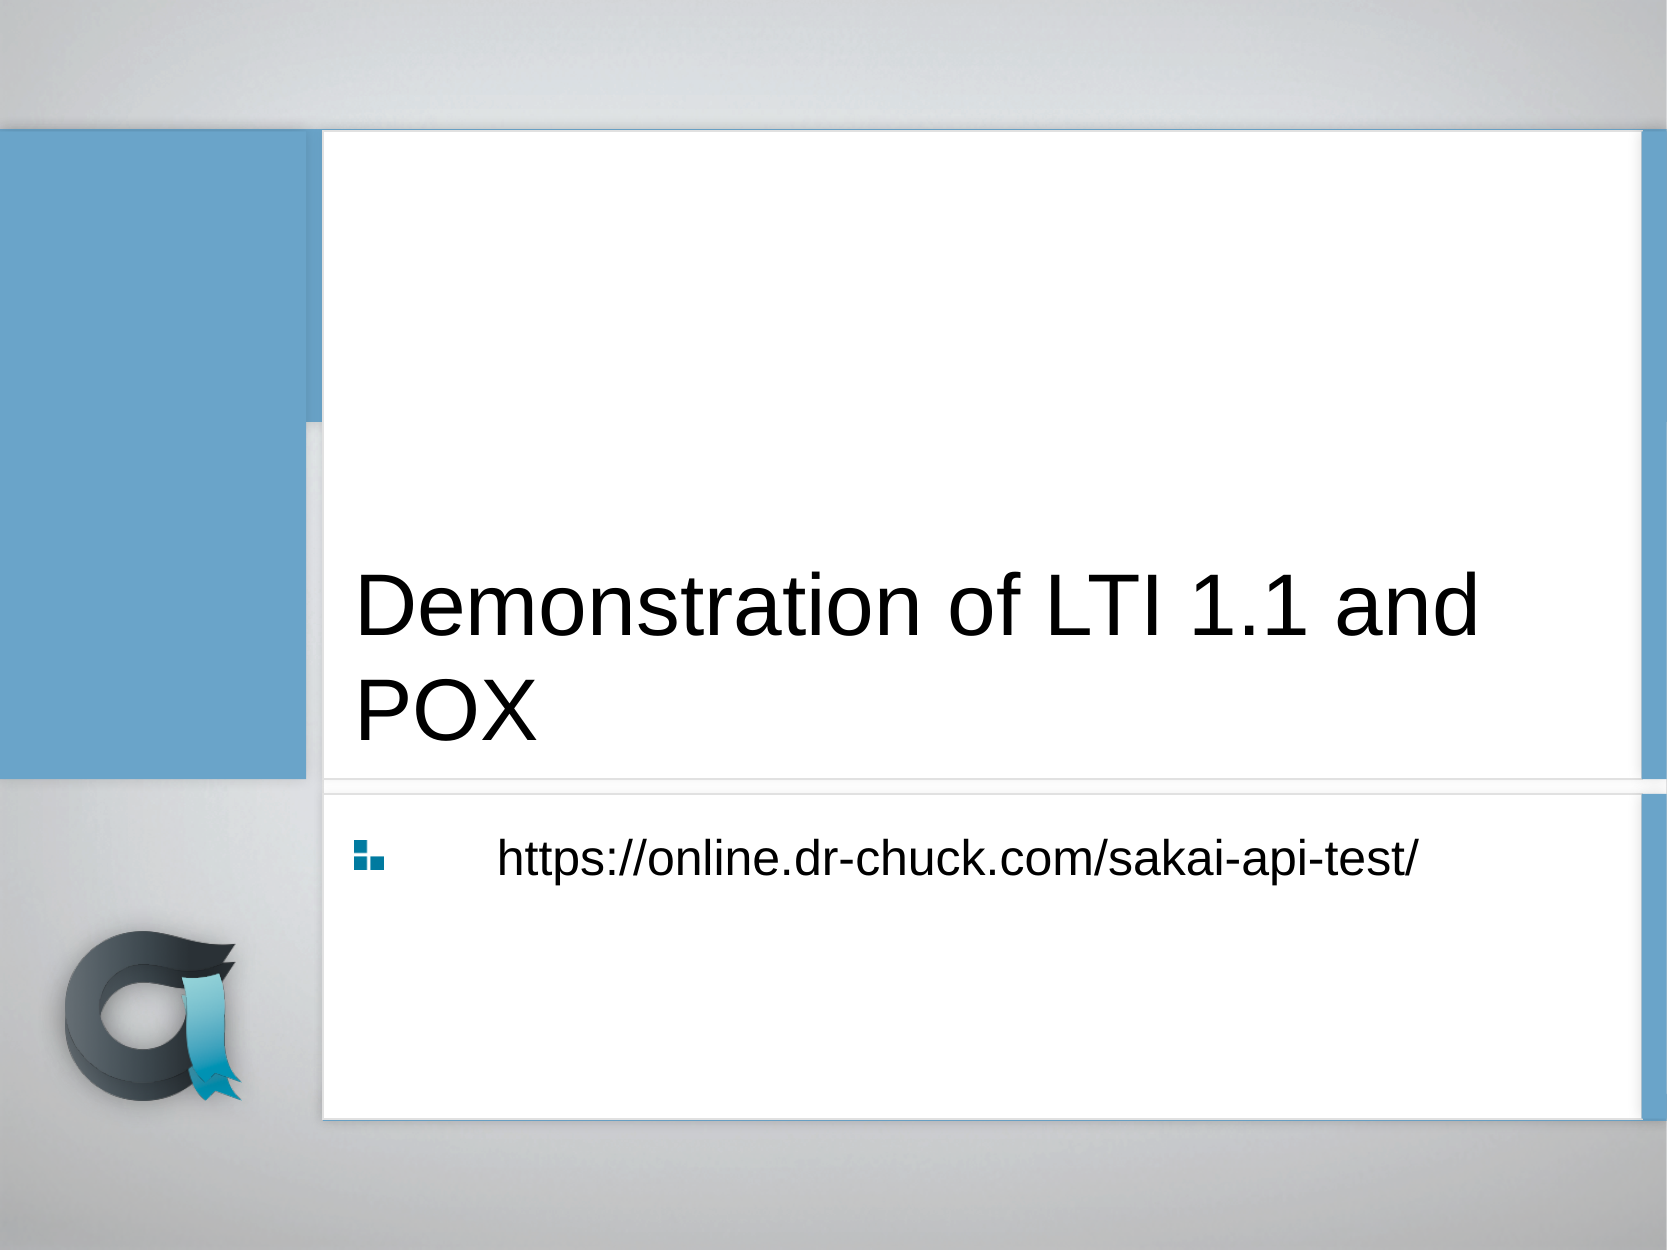

# Demonstration of LTI 1.1 and POX
https://online.dr-chuck.com/sakai-api-test/